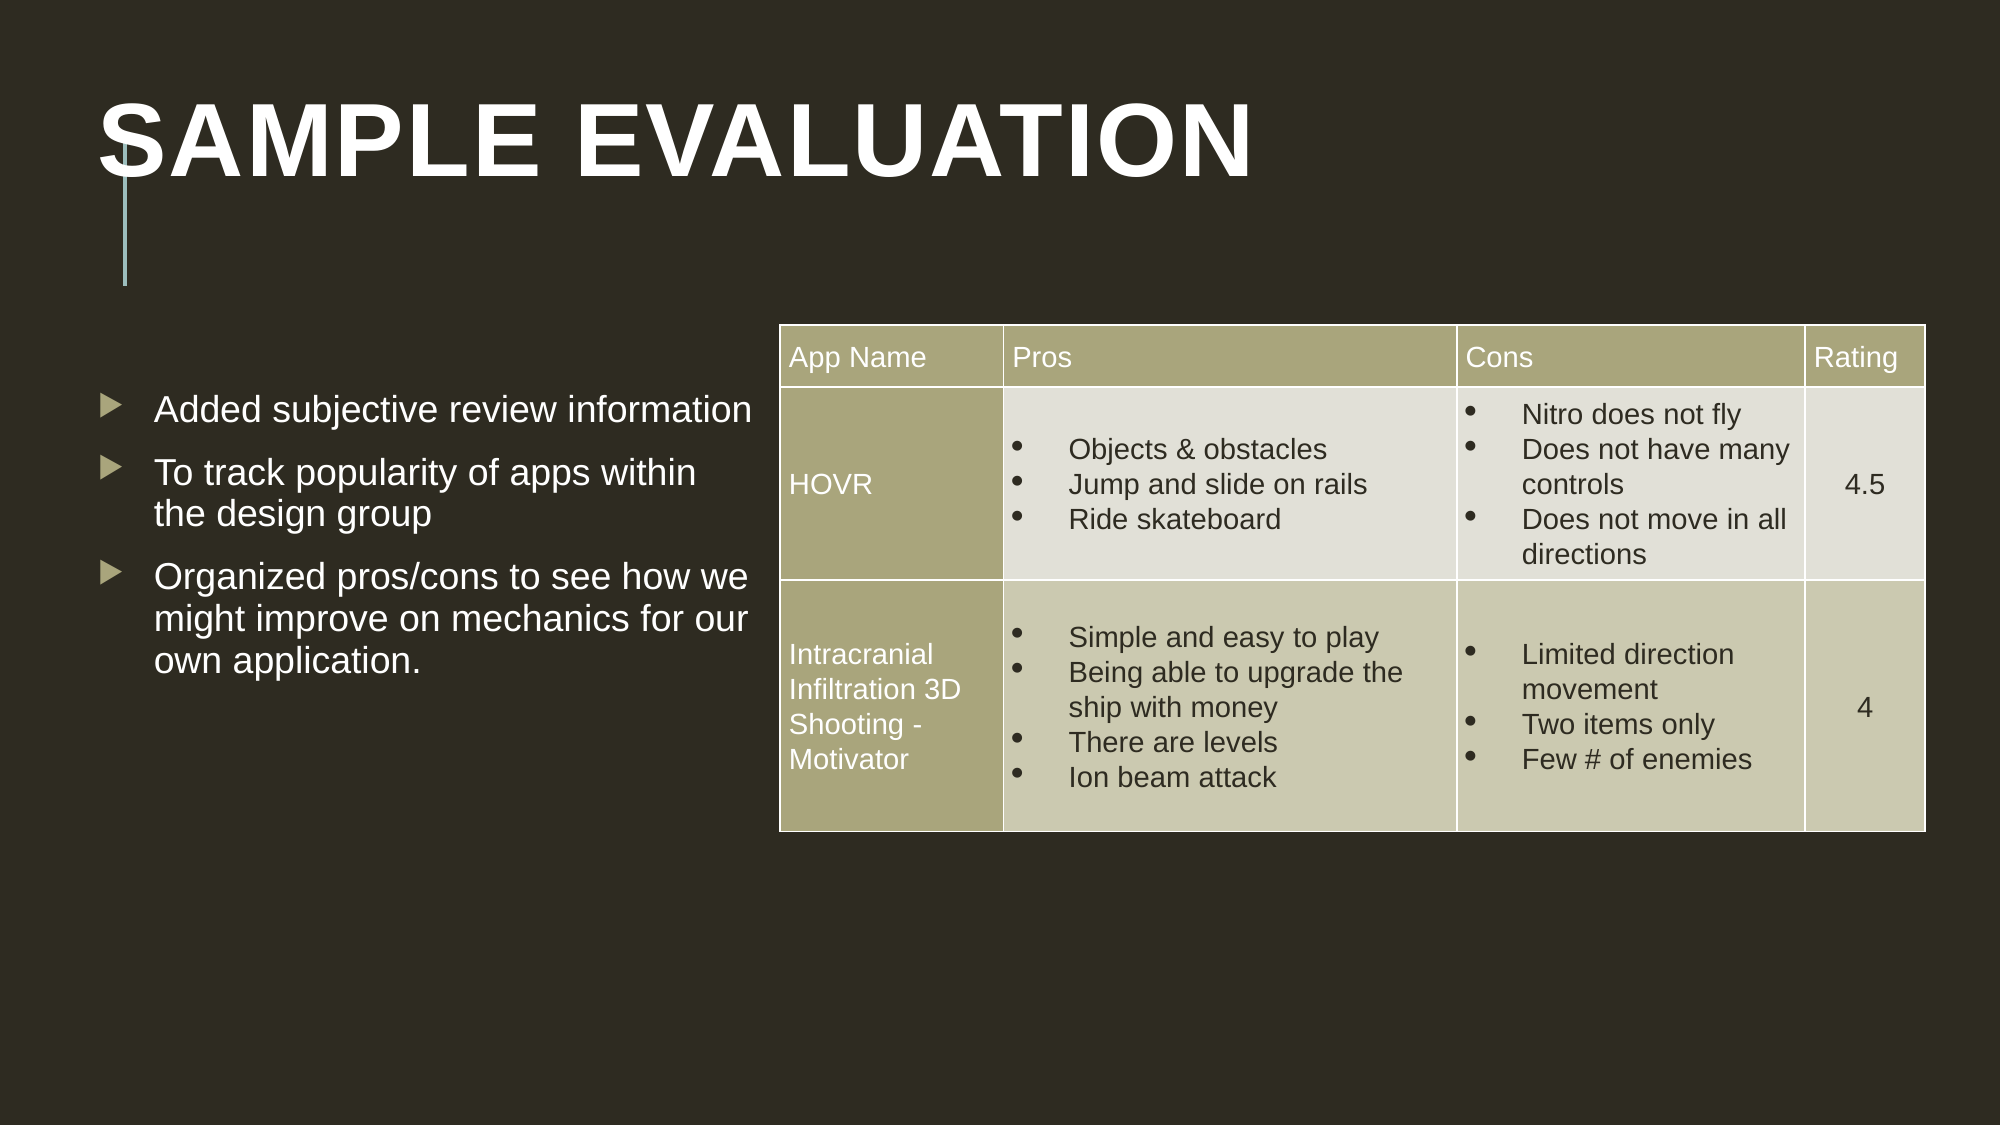

# Sample Evaluation
| App Name | Pros | Cons | Rating |
| --- | --- | --- | --- |
| HOVR | Objects & obstacles Jump and slide on rails Ride skateboard | Nitro does not fly Does not have many controls Does not move in all directions | 4.5 |
| Intracranial Infiltration 3D Shooting - Motivator | Simple and easy to play Being able to upgrade the ship with money There are levels Ion beam attack | Limited direction movement Two items only Few # of enemies | 4 |
Added subjective review information
To track popularity of apps within the design group
Organized pros/cons to see how we might improve on mechanics for our own application.